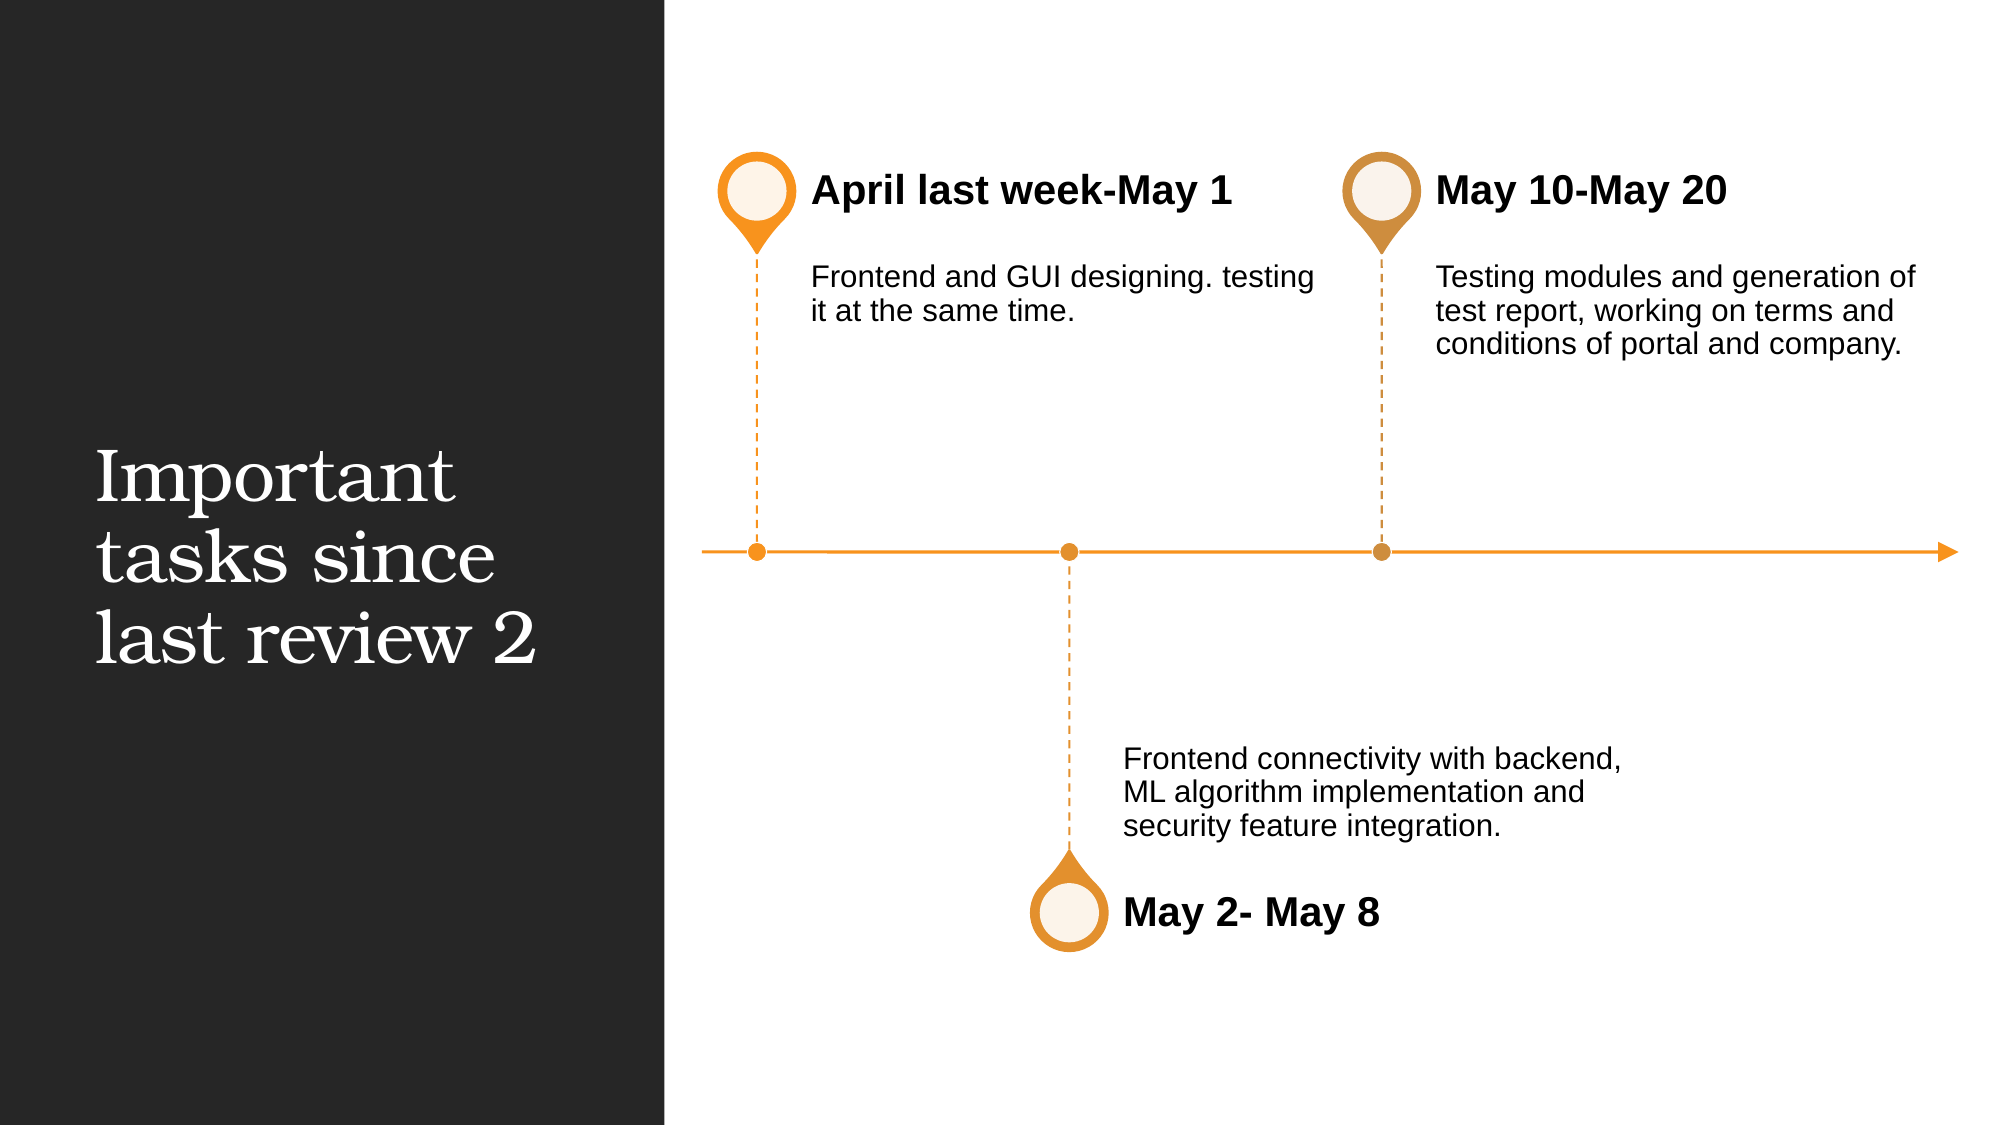

Frontend and GUI designing. testing it at the same time.
April last week-May 1
Frontend connectivity with backend, ML algorithm implementation and security feature integration.
May 2- May 8
Testing modules and generation of test report, working on terms and conditions of portal and company.
May 10-May 20
# Important tasks since last review 2